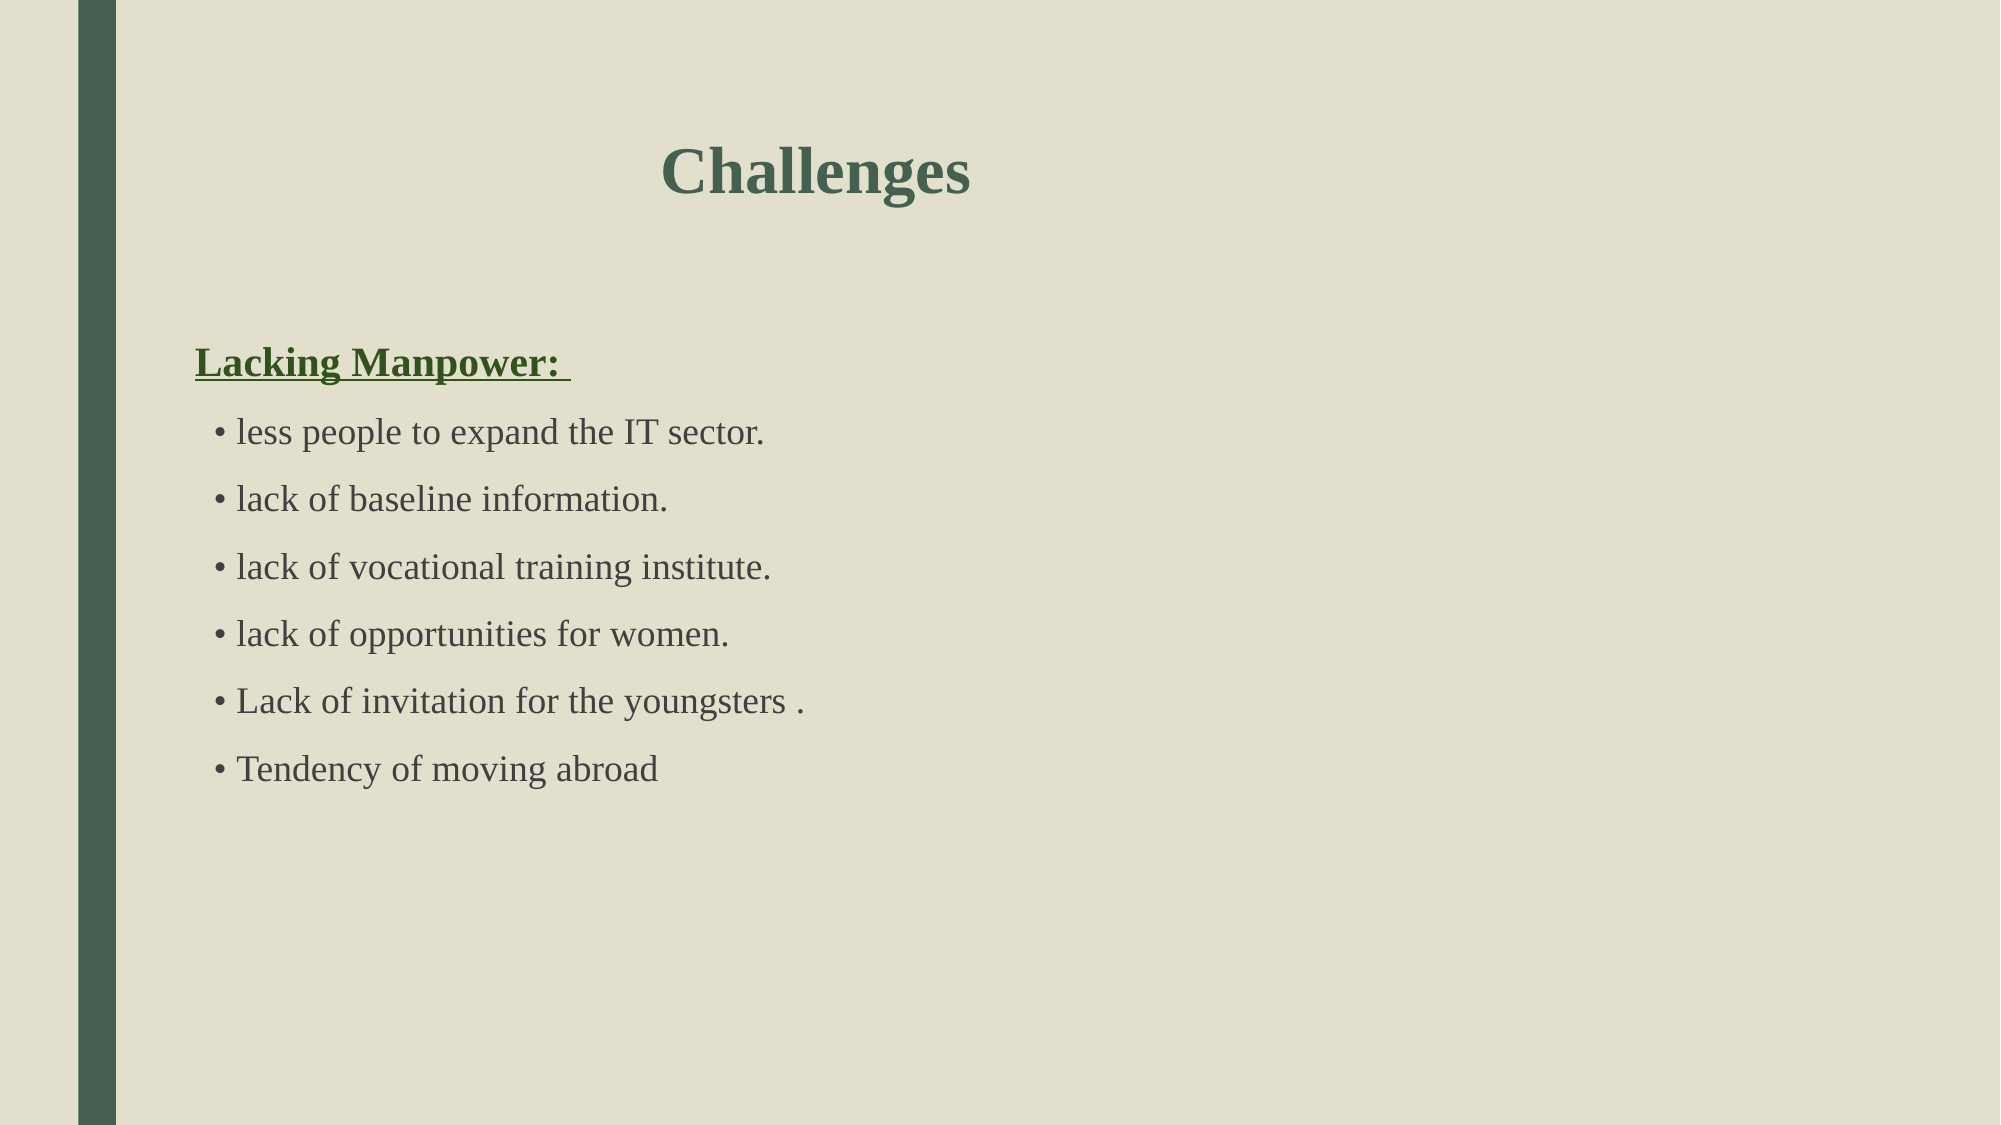

# Challenges
Lacking Manpower:
  • less people to expand the IT sector.
  • lack of baseline information.
  • lack of vocational training institute.
  • lack of opportunities for women.
  • Lack of invitation for the youngsters .
  • Tendency of moving abroad